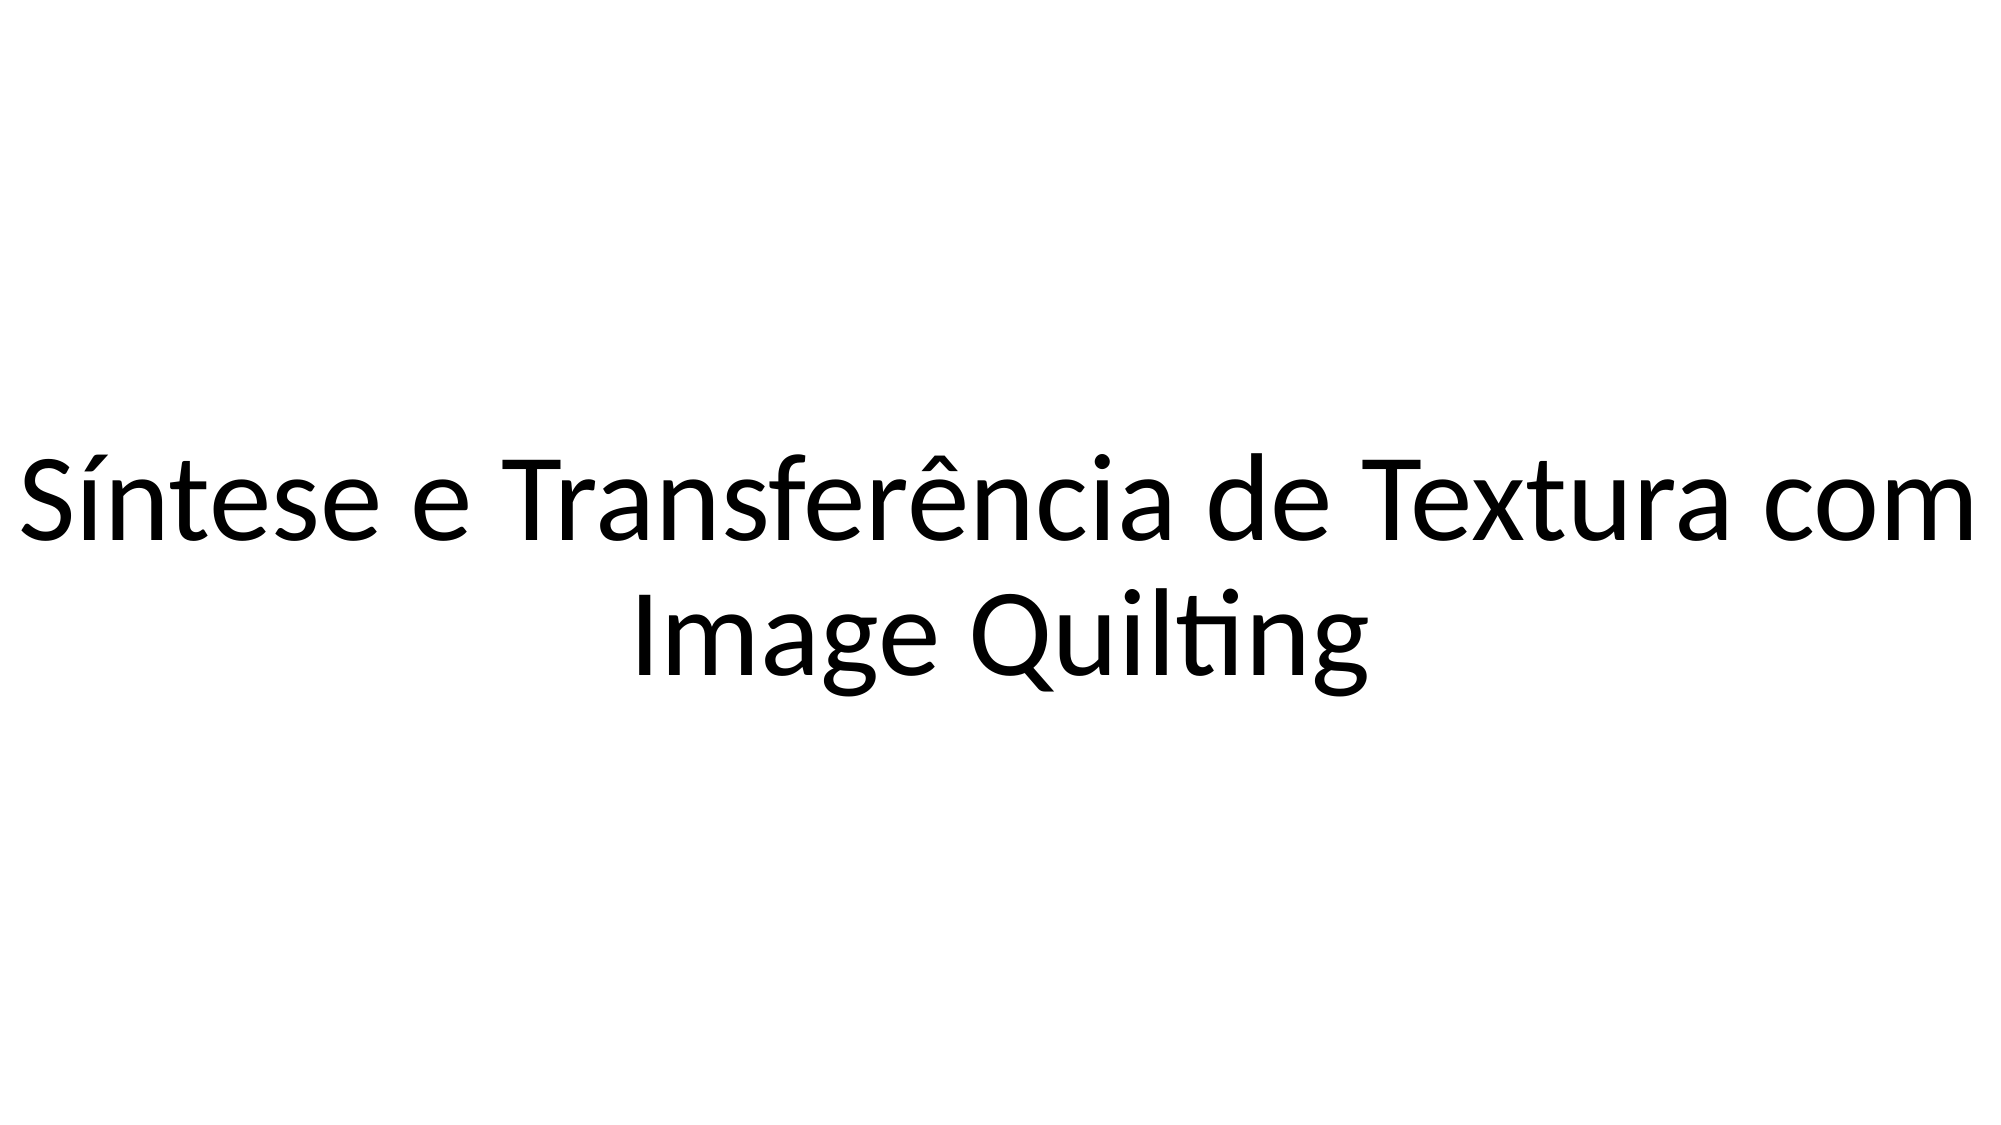

Síntese e Transferência de Textura com Image Quilting